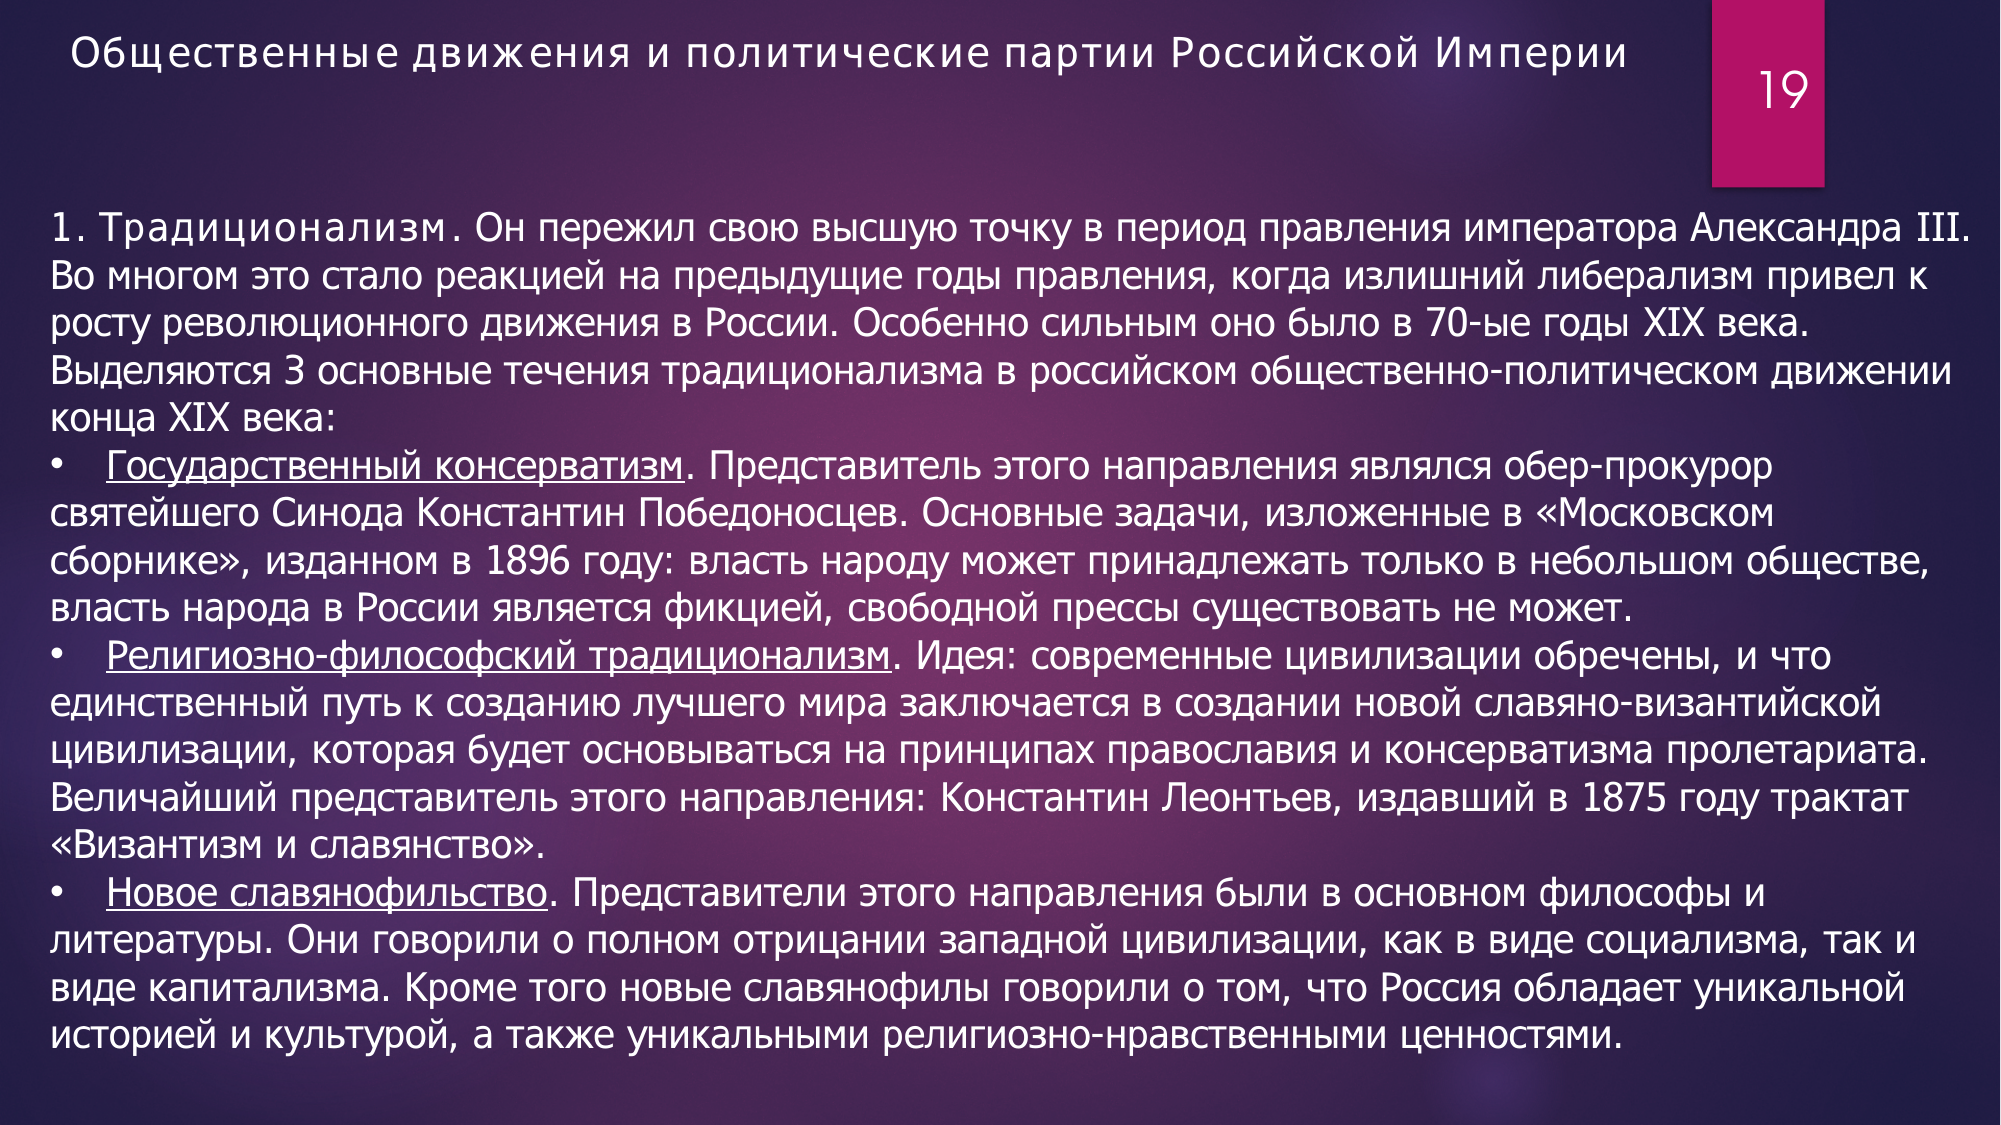

Общественные движения и политические партии Российской Империи
19
1. Традиционализм. Он пережил свою высшую точку в период правления императора Александра III. Во многом это стало реакцией на предыдущие годы правления, когда излишний либерализм привел к росту революционного движения в России. Особенно сильным оно было в 70-ые годы XIX века.
Выделяются 3 основные течения традиционализма в российском общественно-политическом движении конца XIX века:
Государственный консерватизм. Представитель этого направления являлся обер-прокурор
святейшего Синода Константин Победоносцев. Основные задачи, изложенные в «Московском сборнике», изданном в 1896 году: власть народу может принадлежать только в небольшом обществе, власть народа в России является фикцией, свободной прессы существовать не может.
Религиозно-философский традиционализм. Идея: современные цивилизации обречены, и что
единственный путь к созданию лучшего мира заключается в создании новой славяно-византийской цивилизации, которая будет основываться на принципах православия и консерватизма пролетариата. Величайший представитель этого направления: Константин Леонтьев, издавший в 1875 году трактат «Византизм и славянство».
Новое славянофильство. Представители этого направления были в основном философы и
литературы. Они говорили о полном отрицании западной цивилизации, как в виде социализма, так и виде капитализма. Кроме того новые славянофилы говорили о том, что Россия обладает уникальной историей и культурой, а также уникальными религиозно-нравственными ценностями.